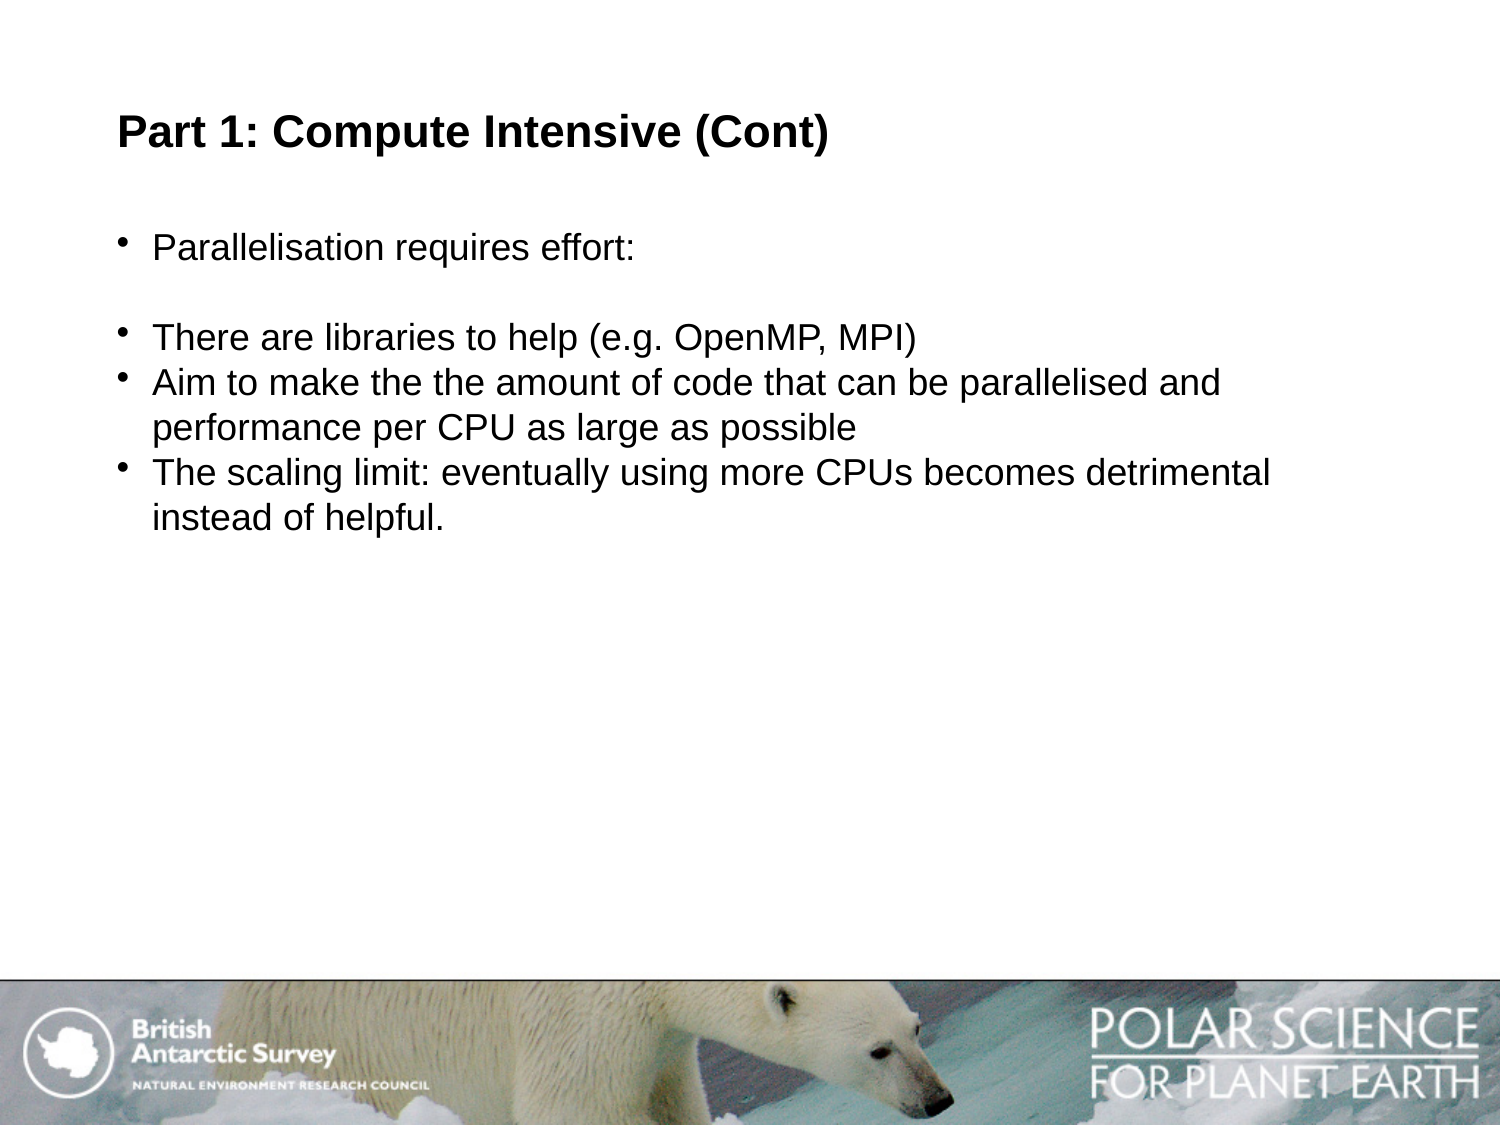

# Part 1: Compute Intensive (Cont)
Parallelisation requires effort:
There are libraries to help (e.g. OpenMP, MPI)
Aim to make the the amount of code that can be parallelised and performance per CPU as large as possible
The scaling limit: eventually using more CPUs becomes detrimental instead of helpful.